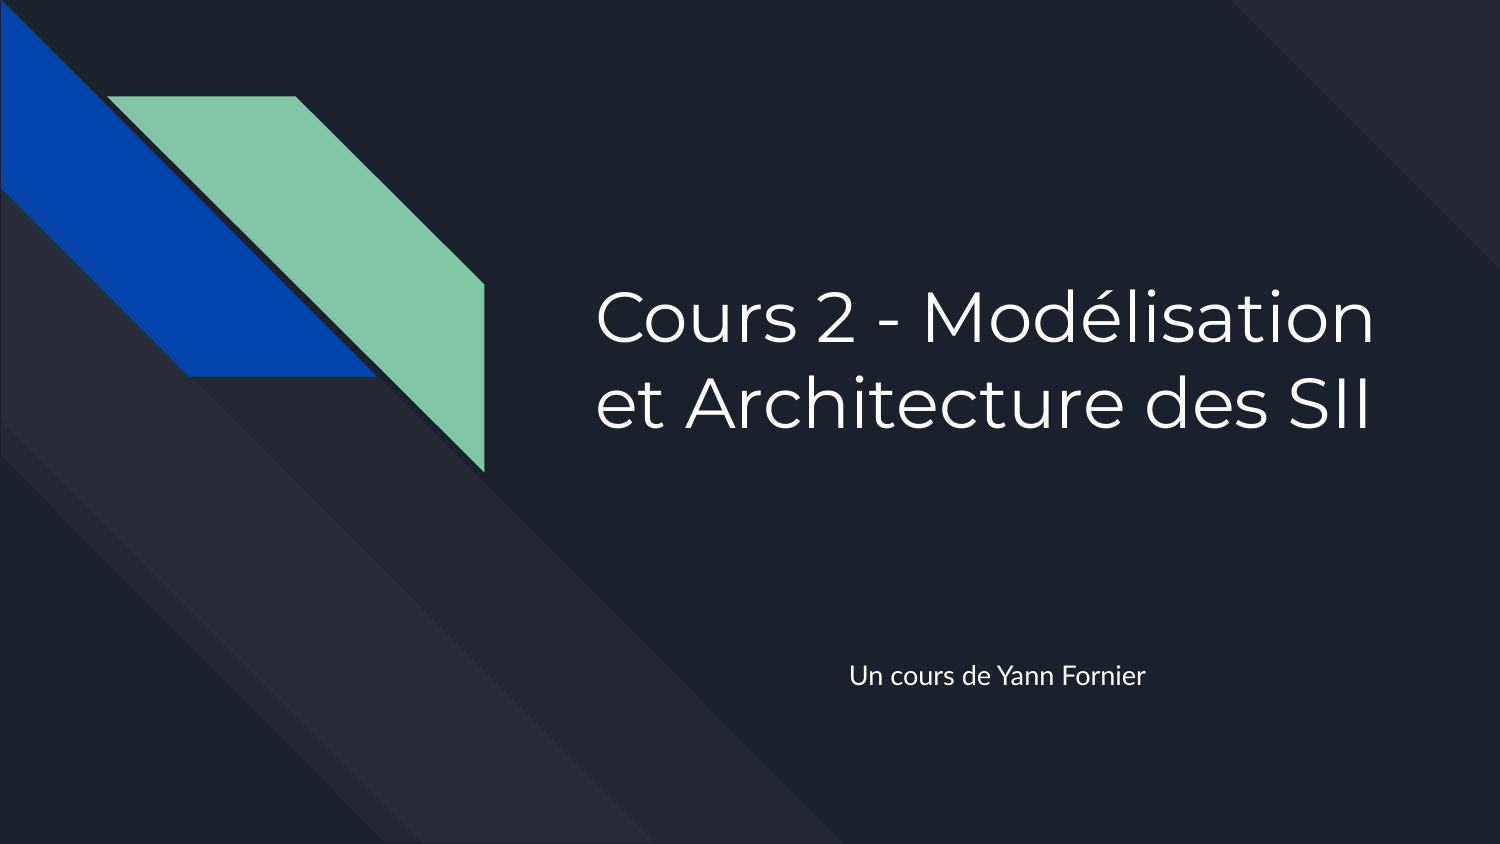

# Cours 2 - Modélisation et Architecture des SII
Un cours de Yann Fornier